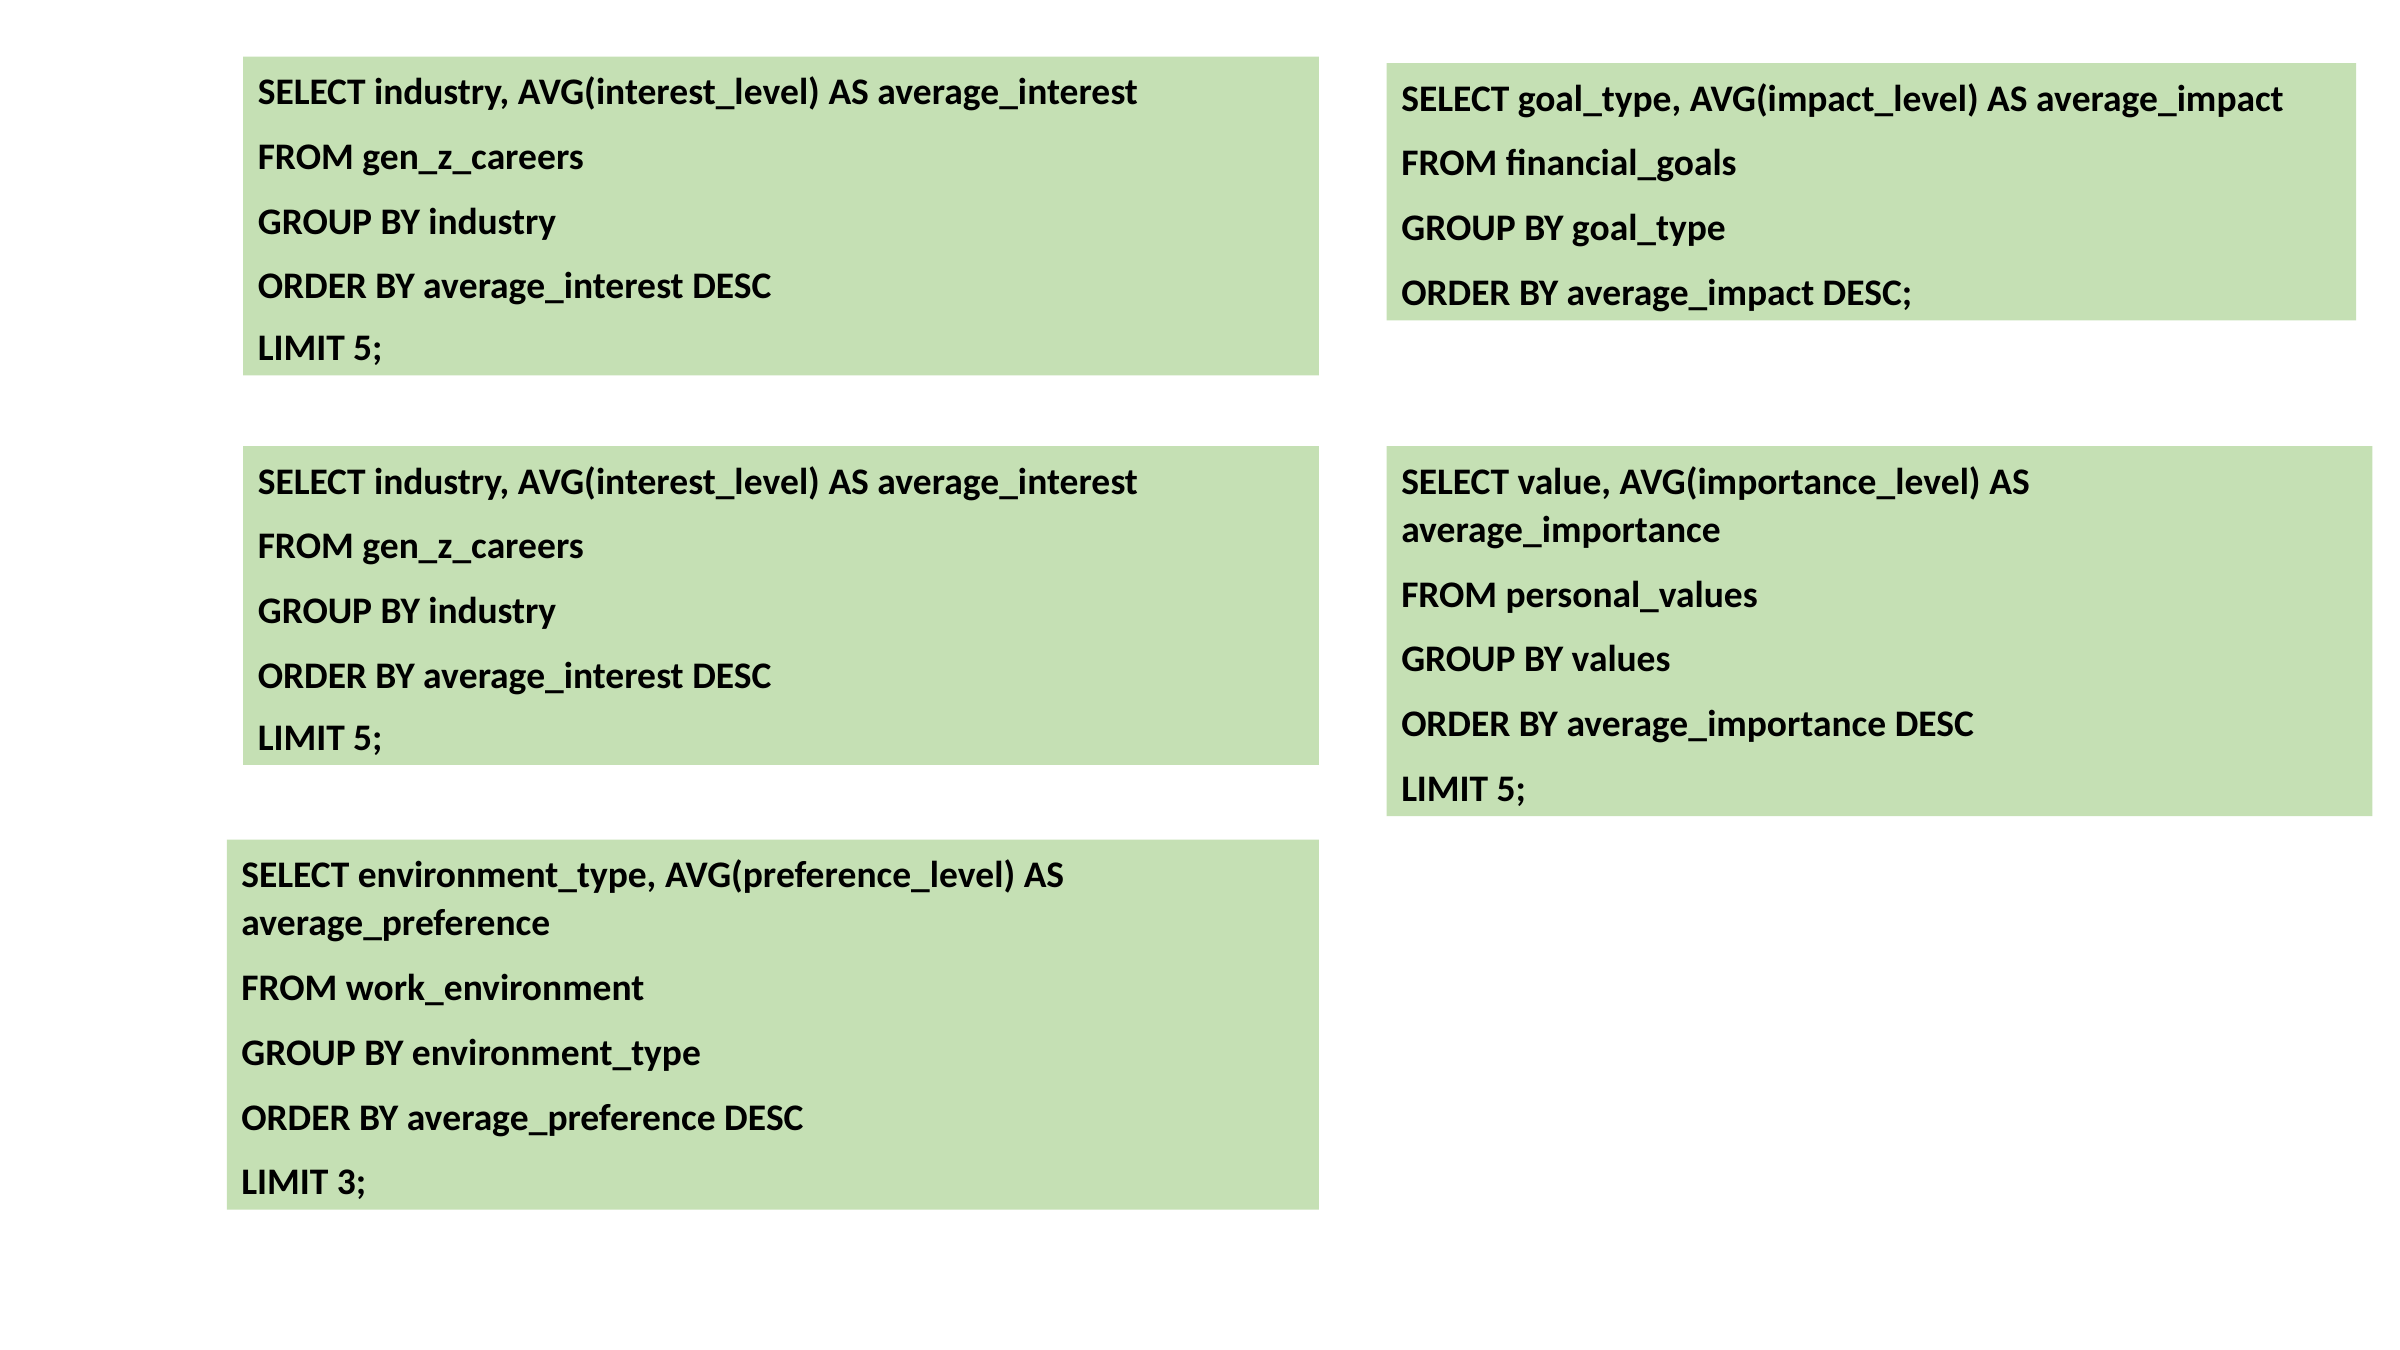

SELECT industry, AVG(interest_level) AS average_interest
FROM gen_z_careers
GROUP BY industry
ORDER BY average_interest DESC
LIMIT 5;
SELECT goal_type, AVG(impact_level) AS average_impact
FROM financial_goals
GROUP BY goal_type
ORDER BY average_impact DESC;
SELECT industry, AVG(interest_level) AS average_interest
FROM gen_z_careers
GROUP BY industry
ORDER BY average_interest DESC
LIMIT 5;
SELECT value, AVG(importance_level) AS average_importance
FROM personal_values
GROUP BY values
ORDER BY average_importance DESC
LIMIT 5;
SELECT environment_type, AVG(preference_level) AS average_preference
FROM work_environment
GROUP BY environment_type
ORDER BY average_preference DESC
LIMIT 3;